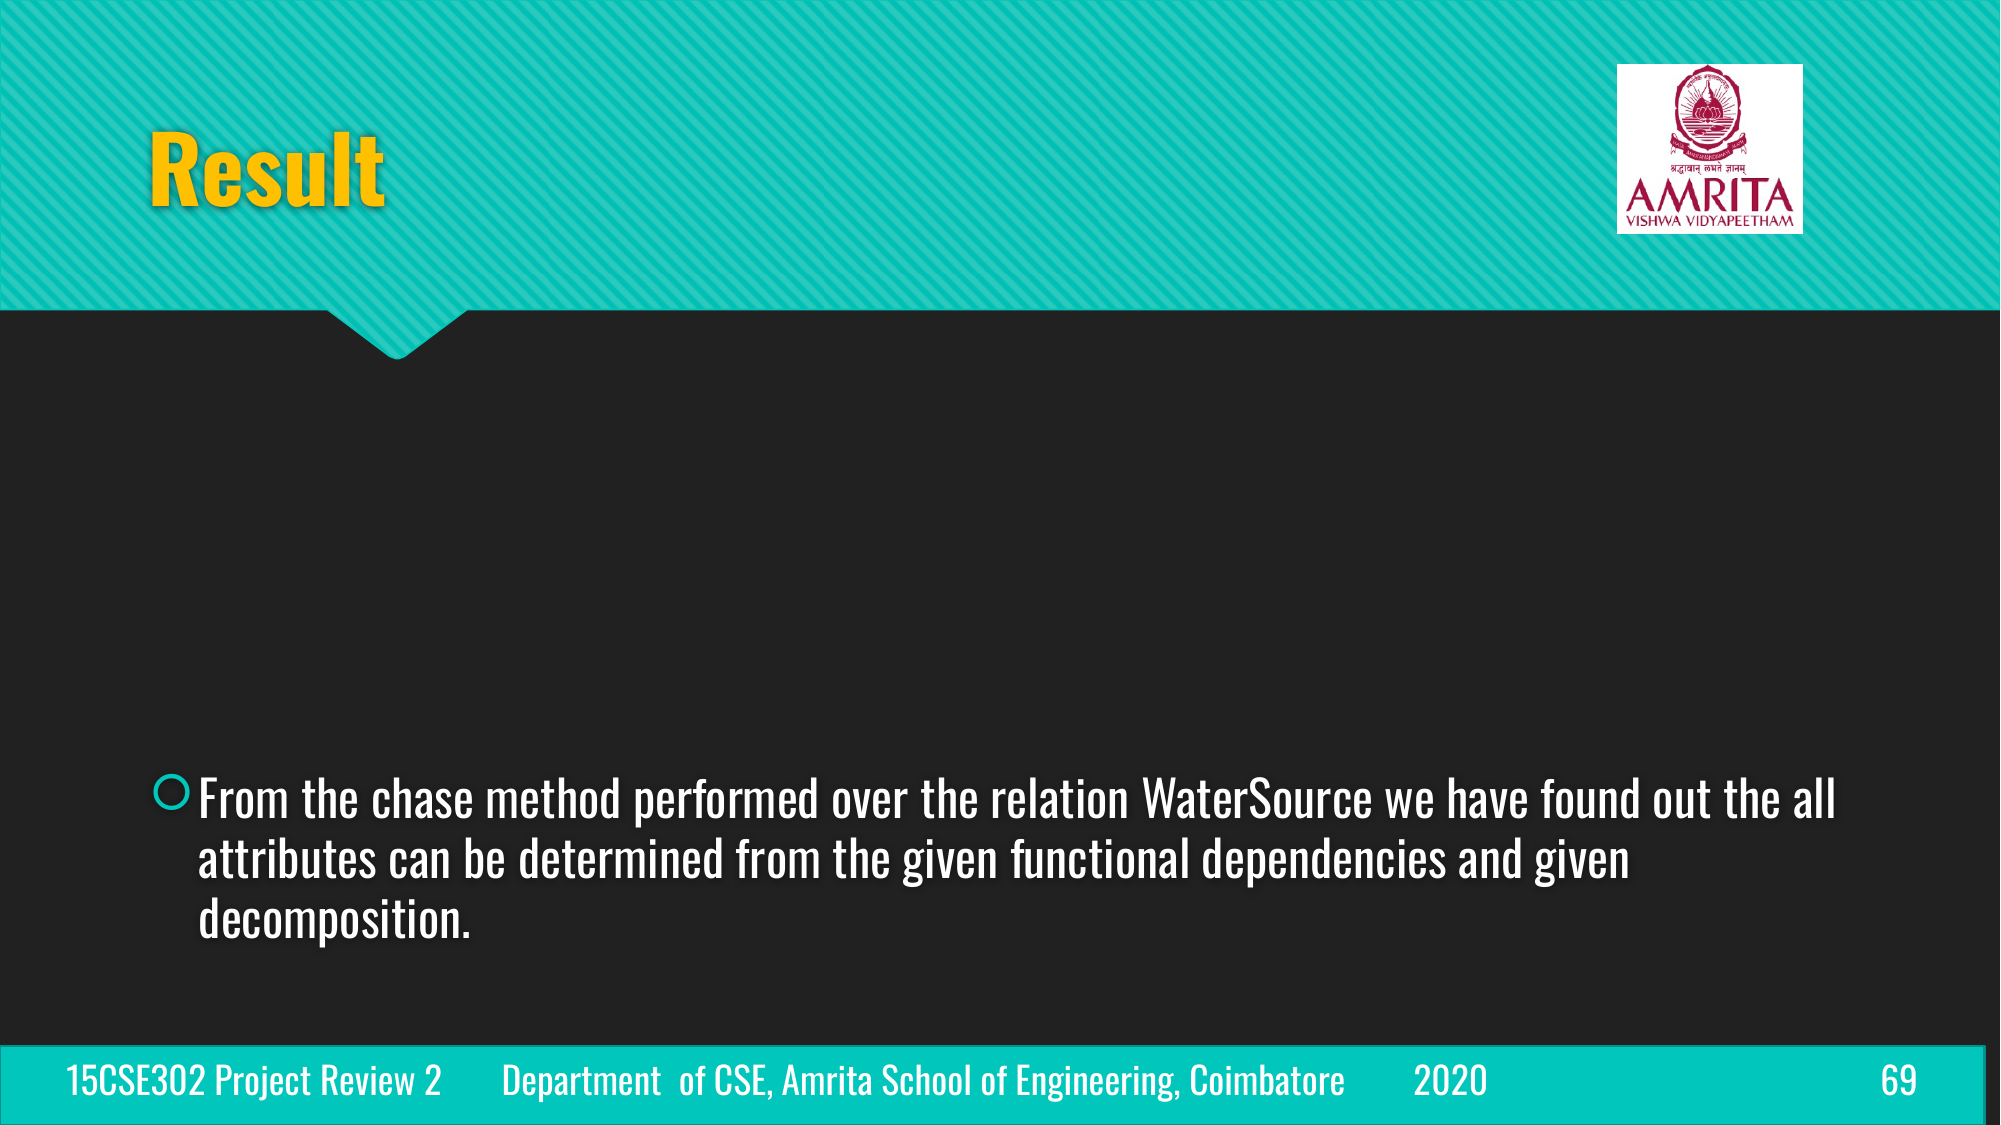

# Result

From the chase method performed over the relation WaterSource we have found out the all attributes can be determined from the given functional dependencies and given decomposition.